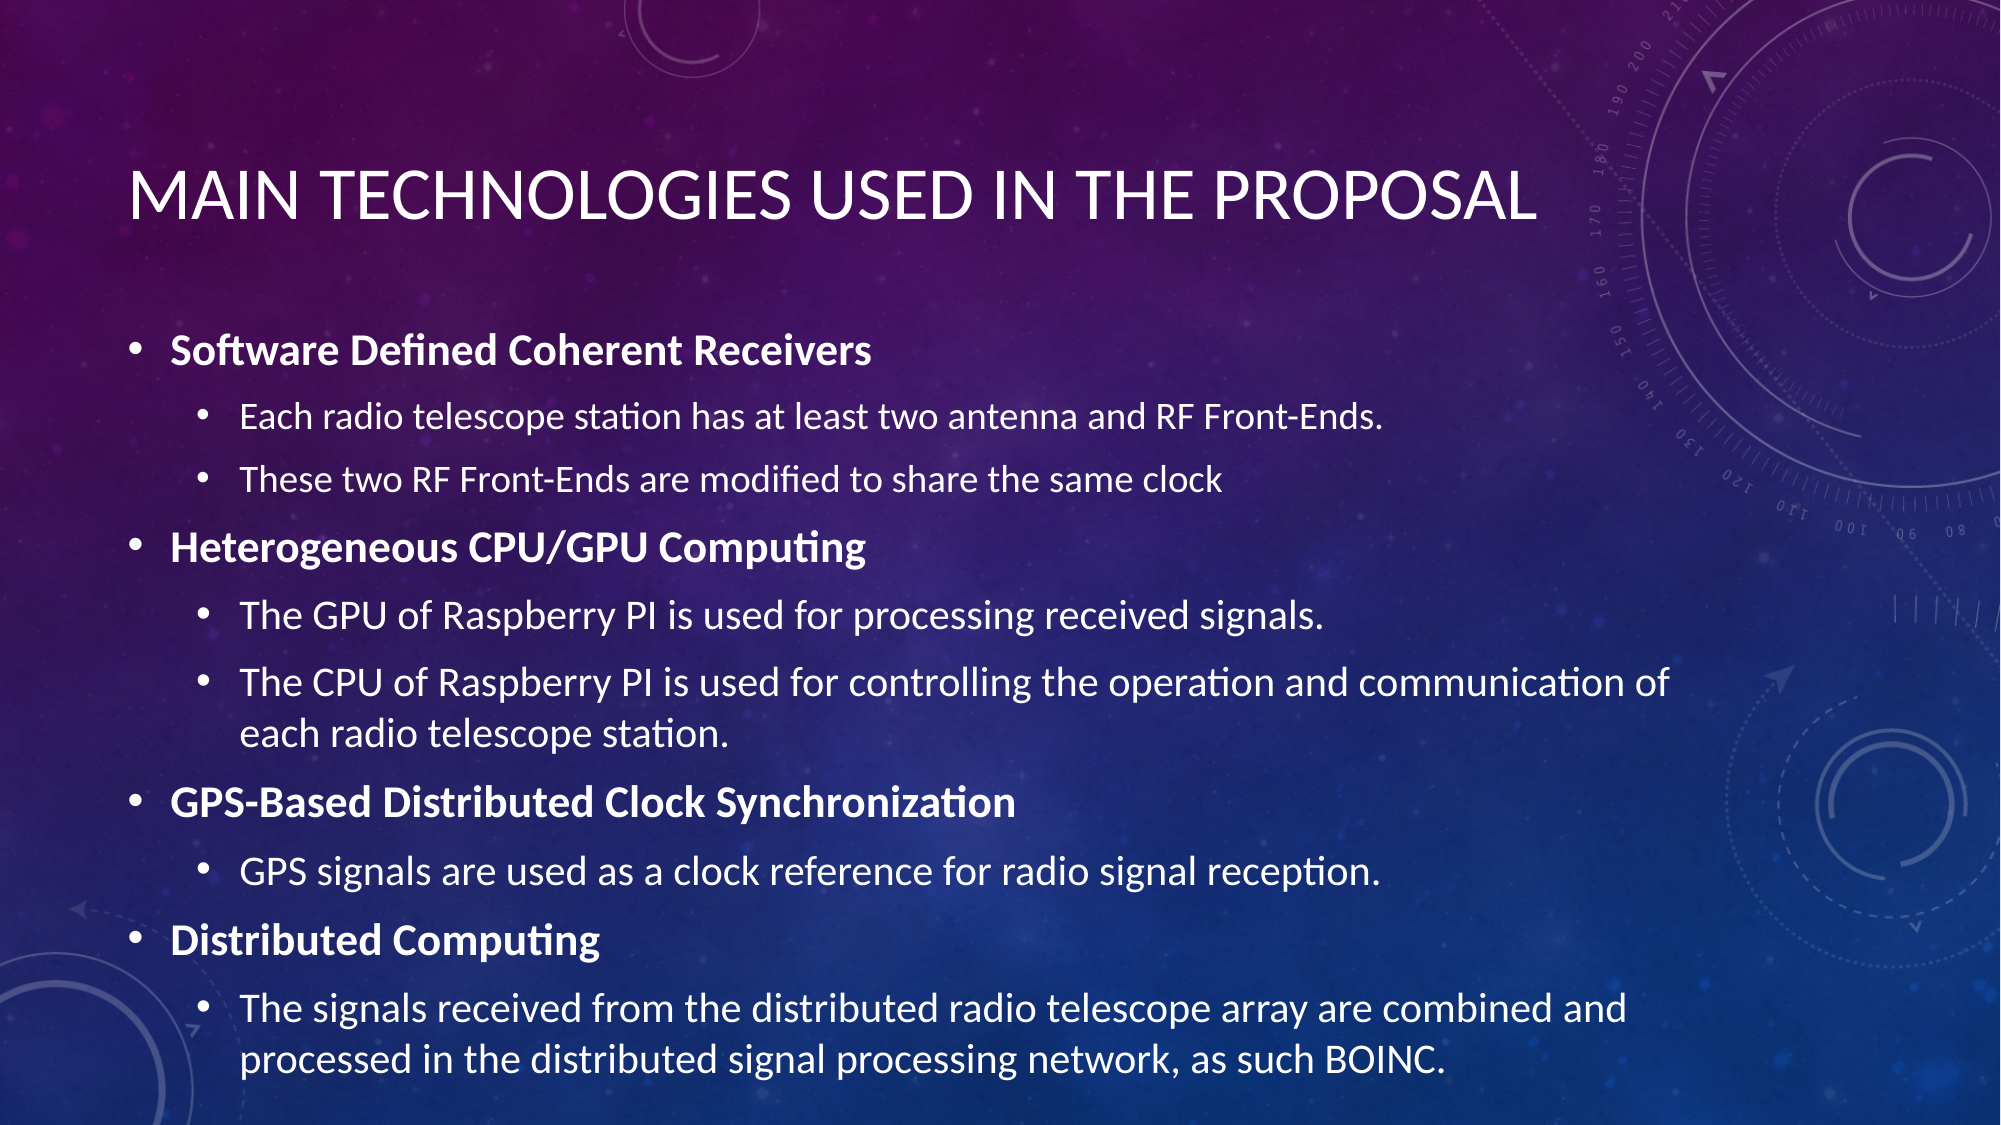

# Main Technologies Used In The Proposal
Software Defined Coherent Receivers
Each radio telescope station has at least two antenna and RF Front-Ends.
These two RF Front-Ends are modified to share the same clock
Heterogeneous CPU/GPU Computing
The GPU of Raspberry PI is used for processing received signals.
The CPU of Raspberry PI is used for controlling the operation and communication of each radio telescope station.
GPS-Based Distributed Clock Synchronization
GPS signals are used as a clock reference for radio signal reception.
Distributed Computing
The signals received from the distributed radio telescope array are combined and processed in the distributed signal processing network, as such BOINC.